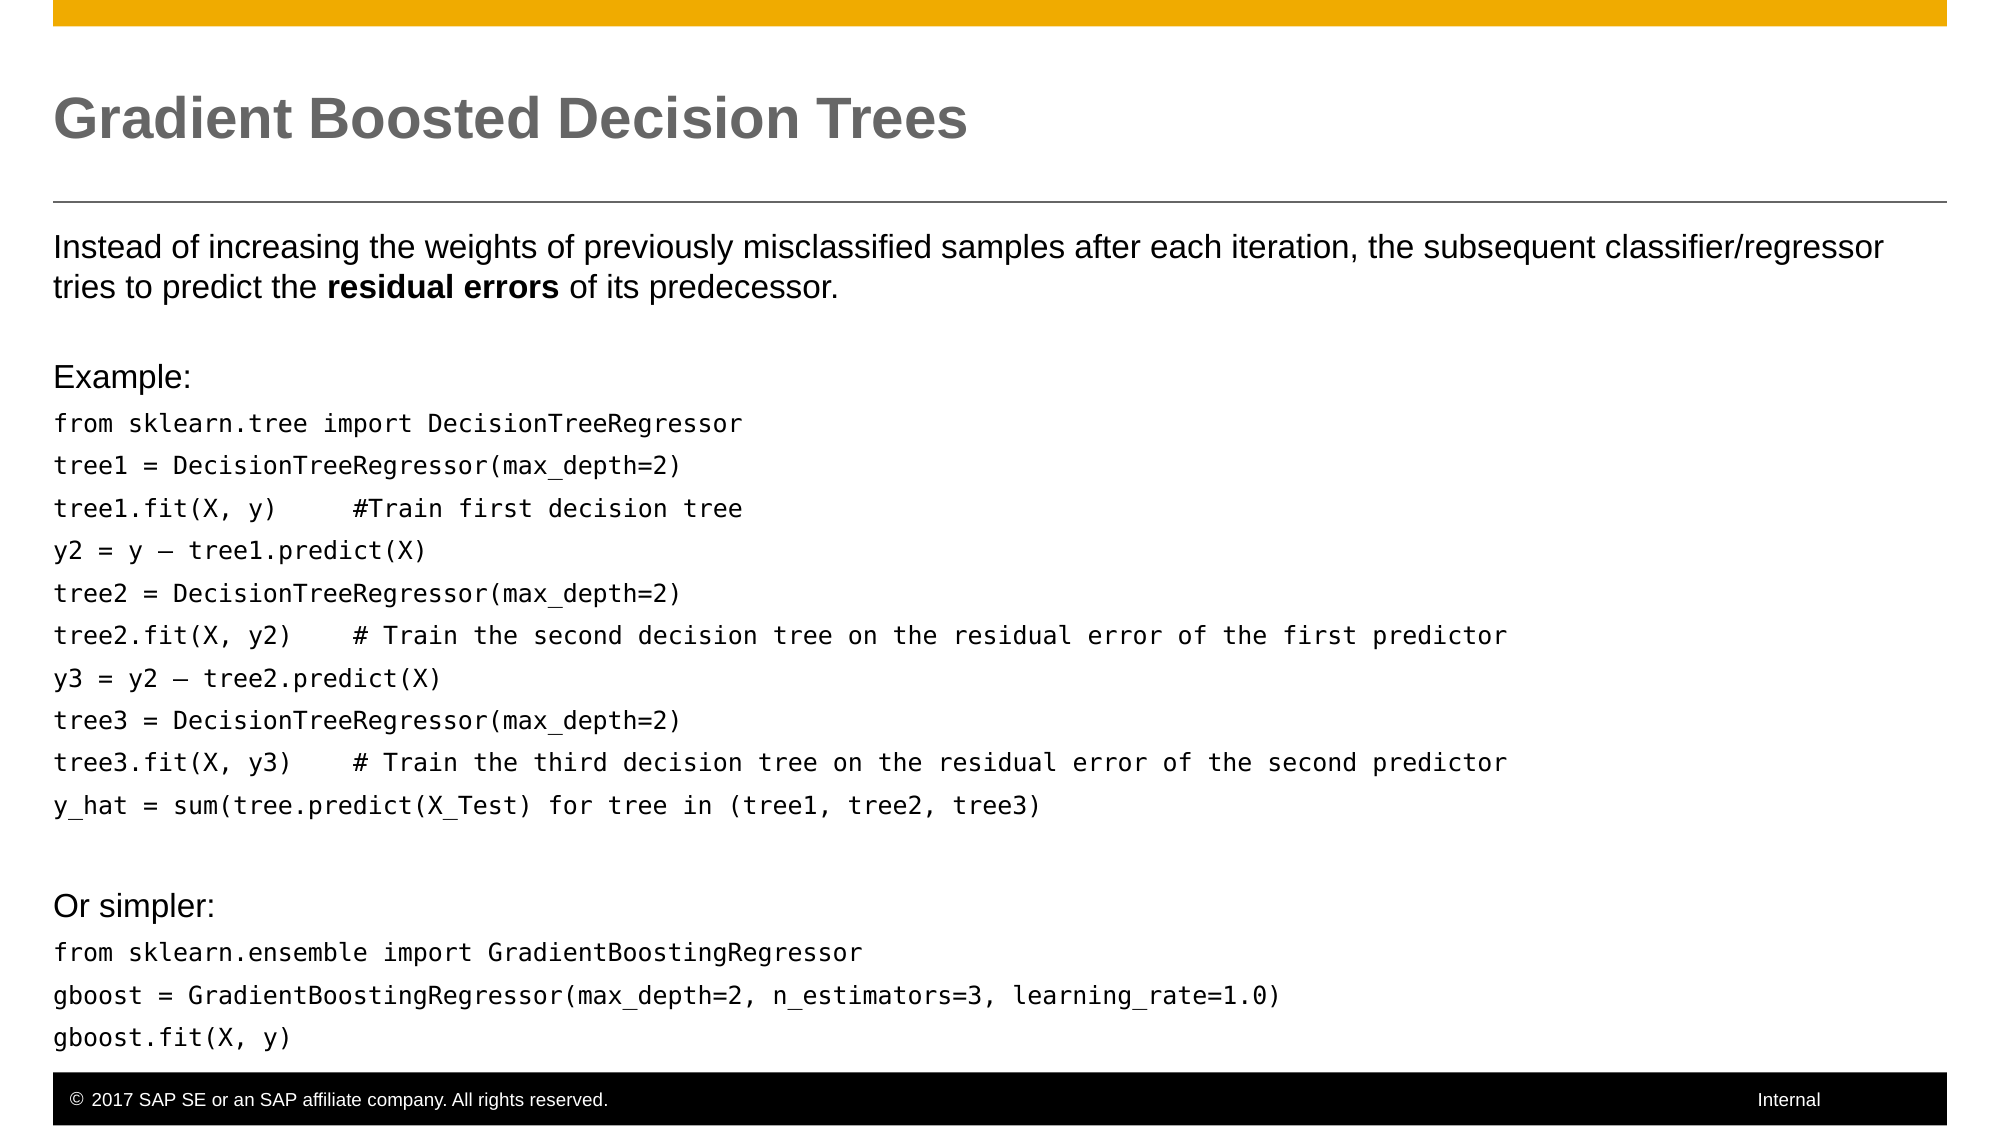

# Gradient Boosted Decision Trees
Instead of increasing the weights of previously misclassified samples after each iteration, the subsequent classifier/regressor tries to predict the residual errors of its predecessor.
Example:
from sklearn.tree import DecisionTreeRegressor
tree1 = DecisionTreeRegressor(max_depth=2)
tree1.fit(X, y) 	#Train first decision tree
y2 = y – tree1.predict(X)
tree2 = DecisionTreeRegressor(max_depth=2)
tree2.fit(X, y2)	# Train the second decision tree on the residual error of the first predictor
y3 = y2 – tree2.predict(X)
tree3 = DecisionTreeRegressor(max_depth=2)
tree3.fit(X, y3) 	# Train the third decision tree on the residual error of the second predictor
y_hat = sum(tree.predict(X_Test) for tree in (tree1, tree2, tree3)

Or simpler:
from sklearn.ensemble import GradientBoostingRegressor
gboost = GradientBoostingRegressor(max_depth=2, n_estimators=3, learning_rate=1.0)
gboost.fit(X, y)